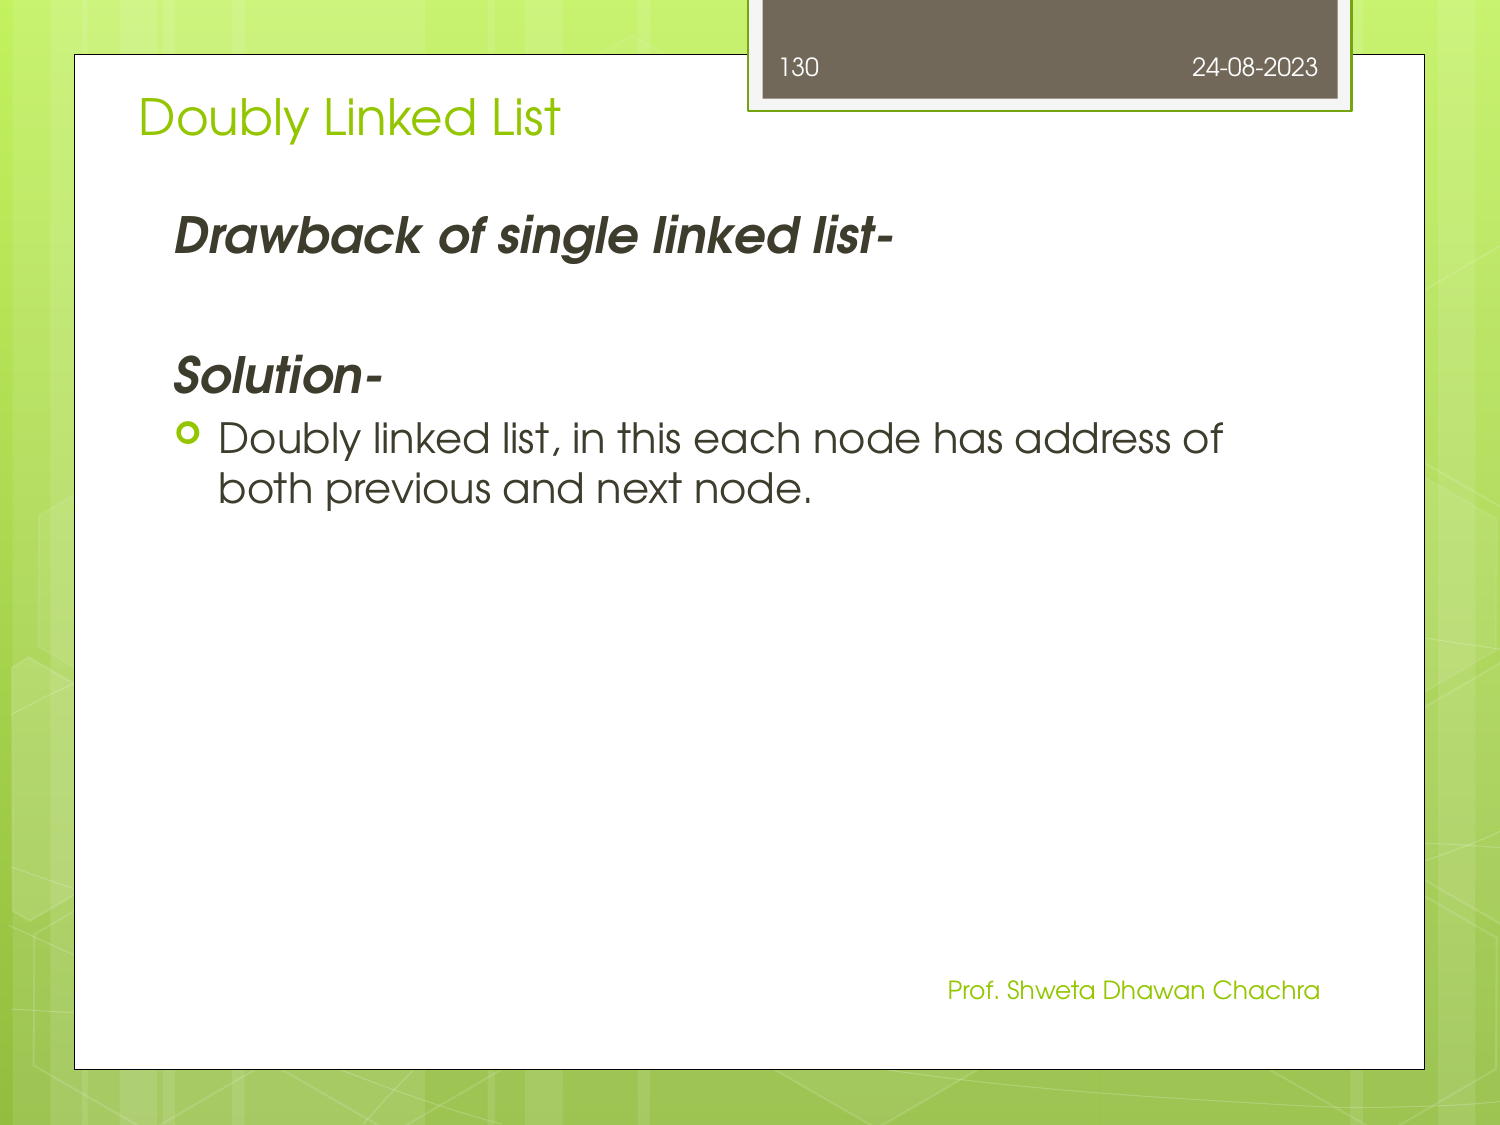

130
24-08-2023
# Doubly Linked List
Drawback of single linked list-

Solution-
Doubly linked list, in this each node has address of both previous and next node.
Prof. Shweta Dhawan Chachra